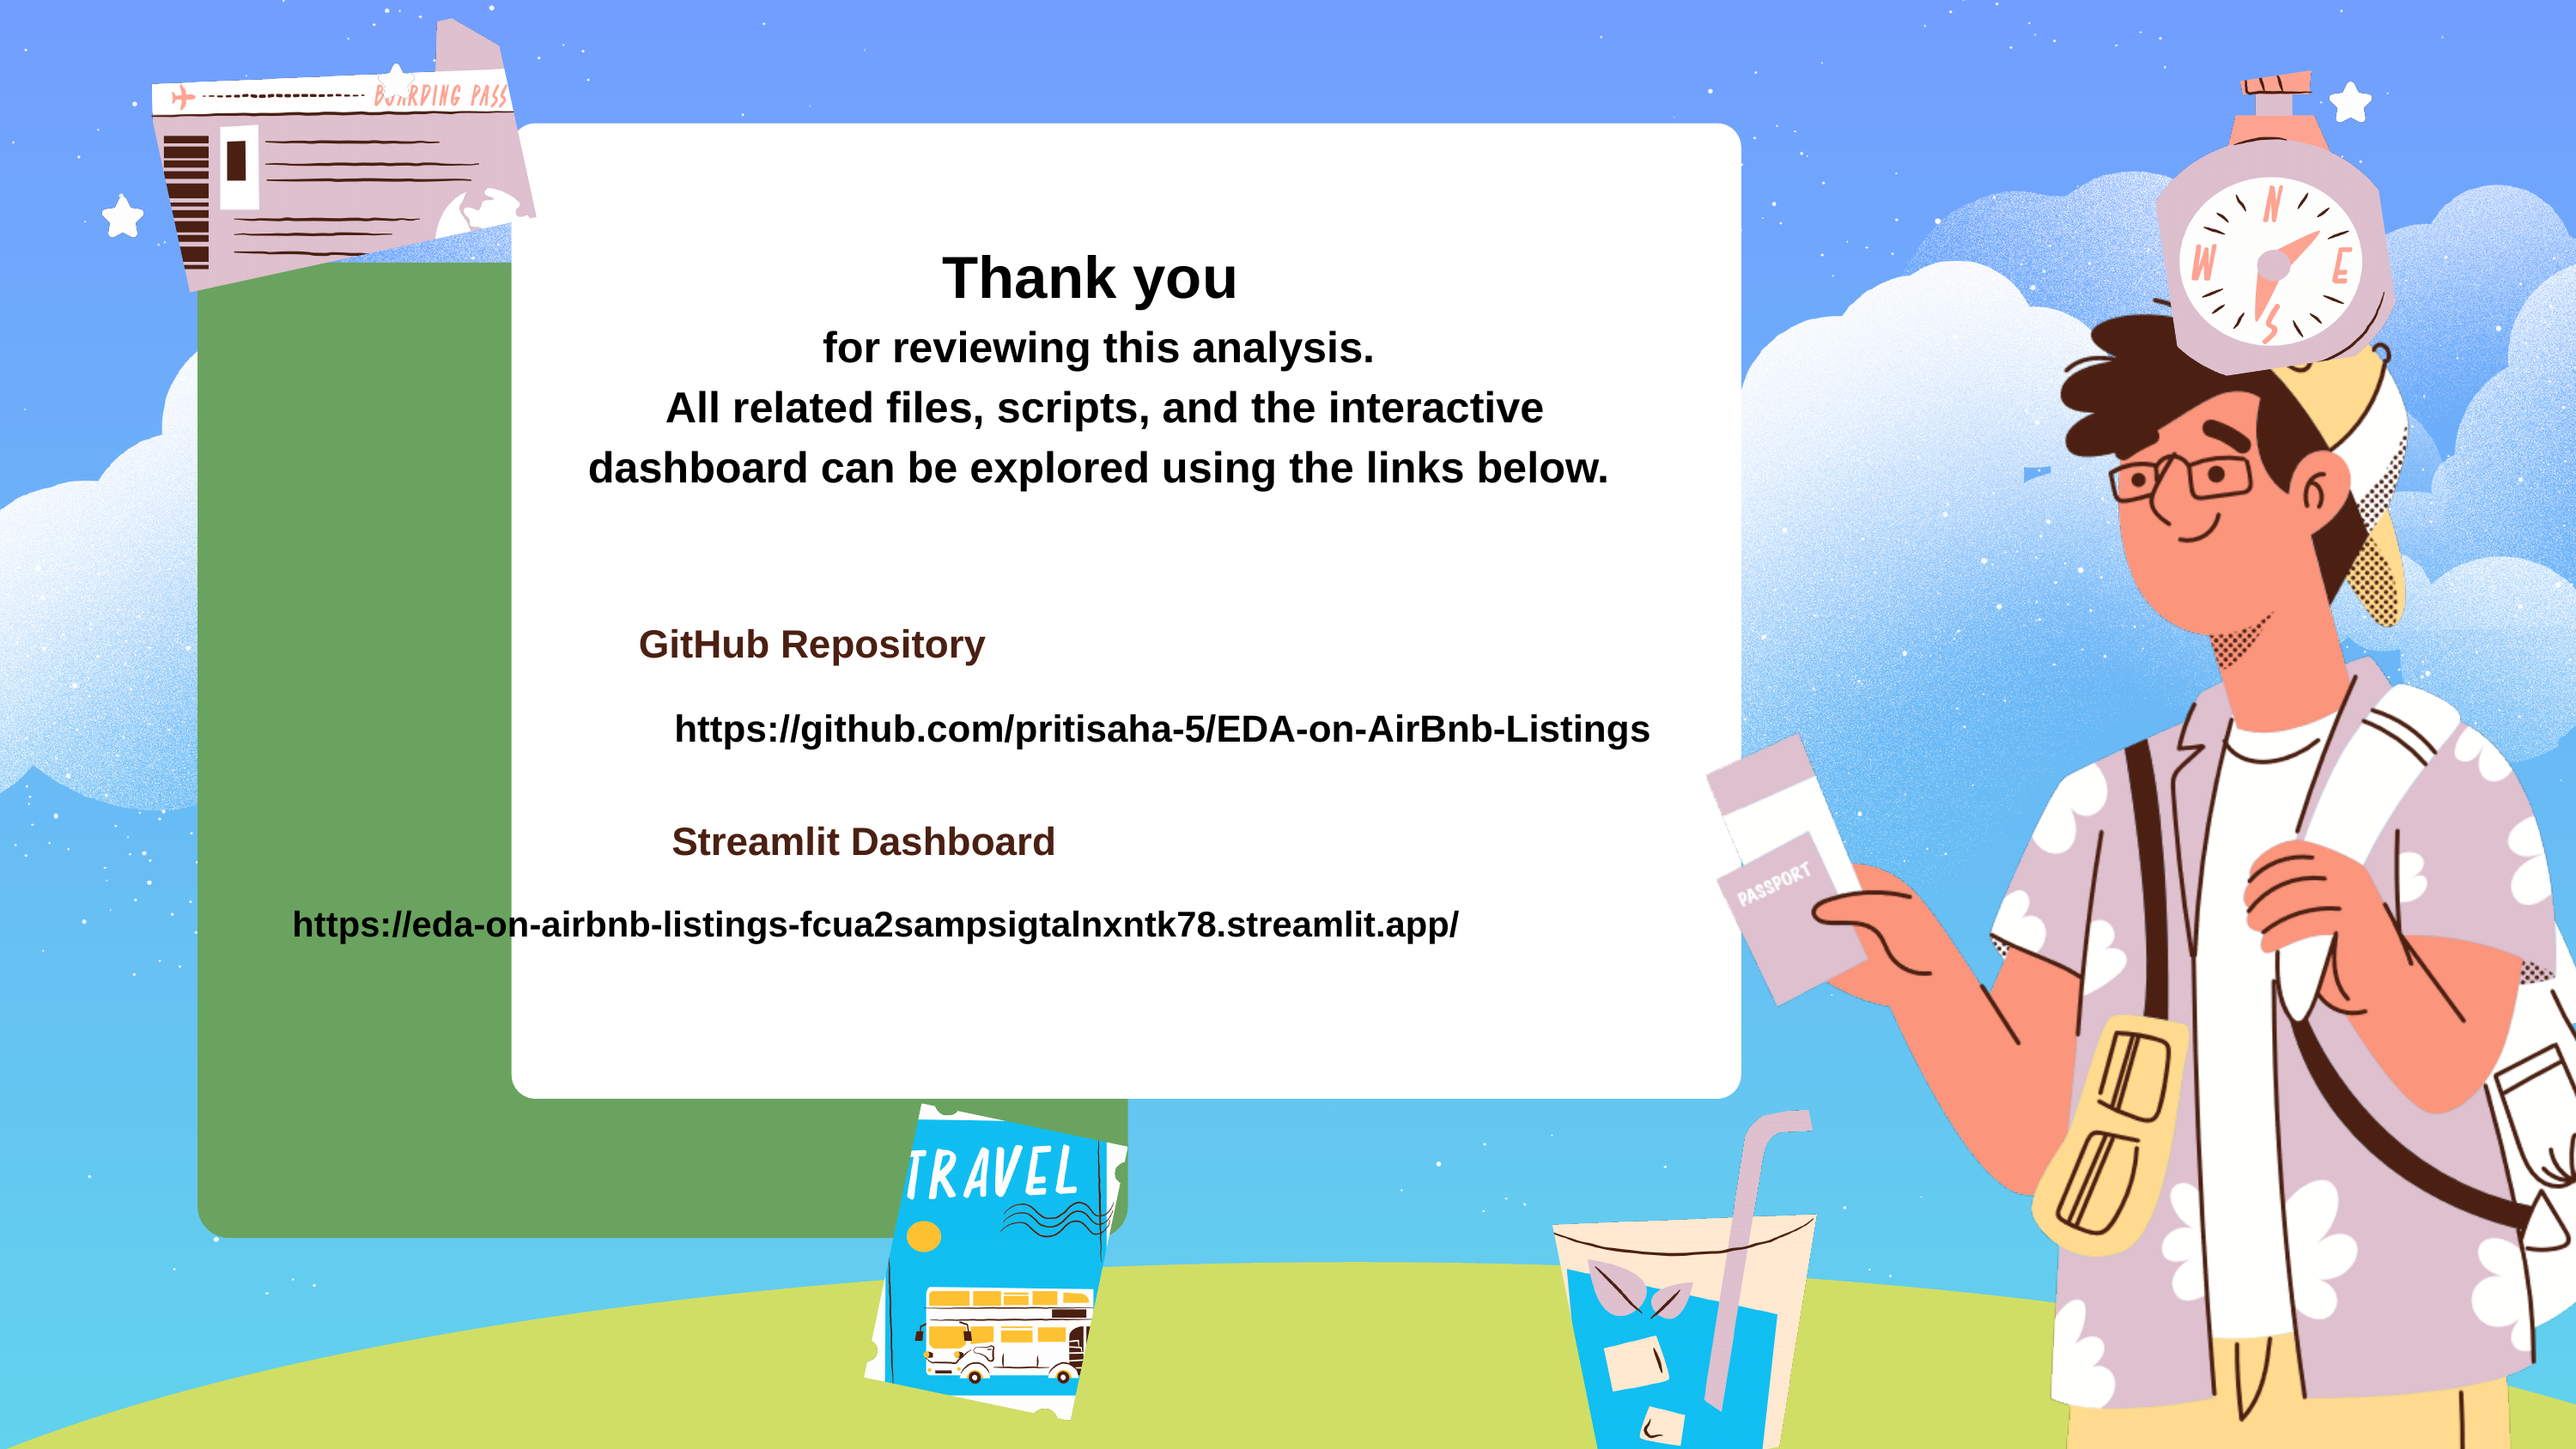

Thank you
for reviewing this analysis.
 All related files, scripts, and the interactive dashboard can be explored using the links below.

GitHub Repository
https://github.com/pritisaha-5/EDA-on-AirBnb-Listings
Streamlit Dashboard
https://eda-on-airbnb-listings-fcua2sampsigtalnxntk78.streamlit.app/